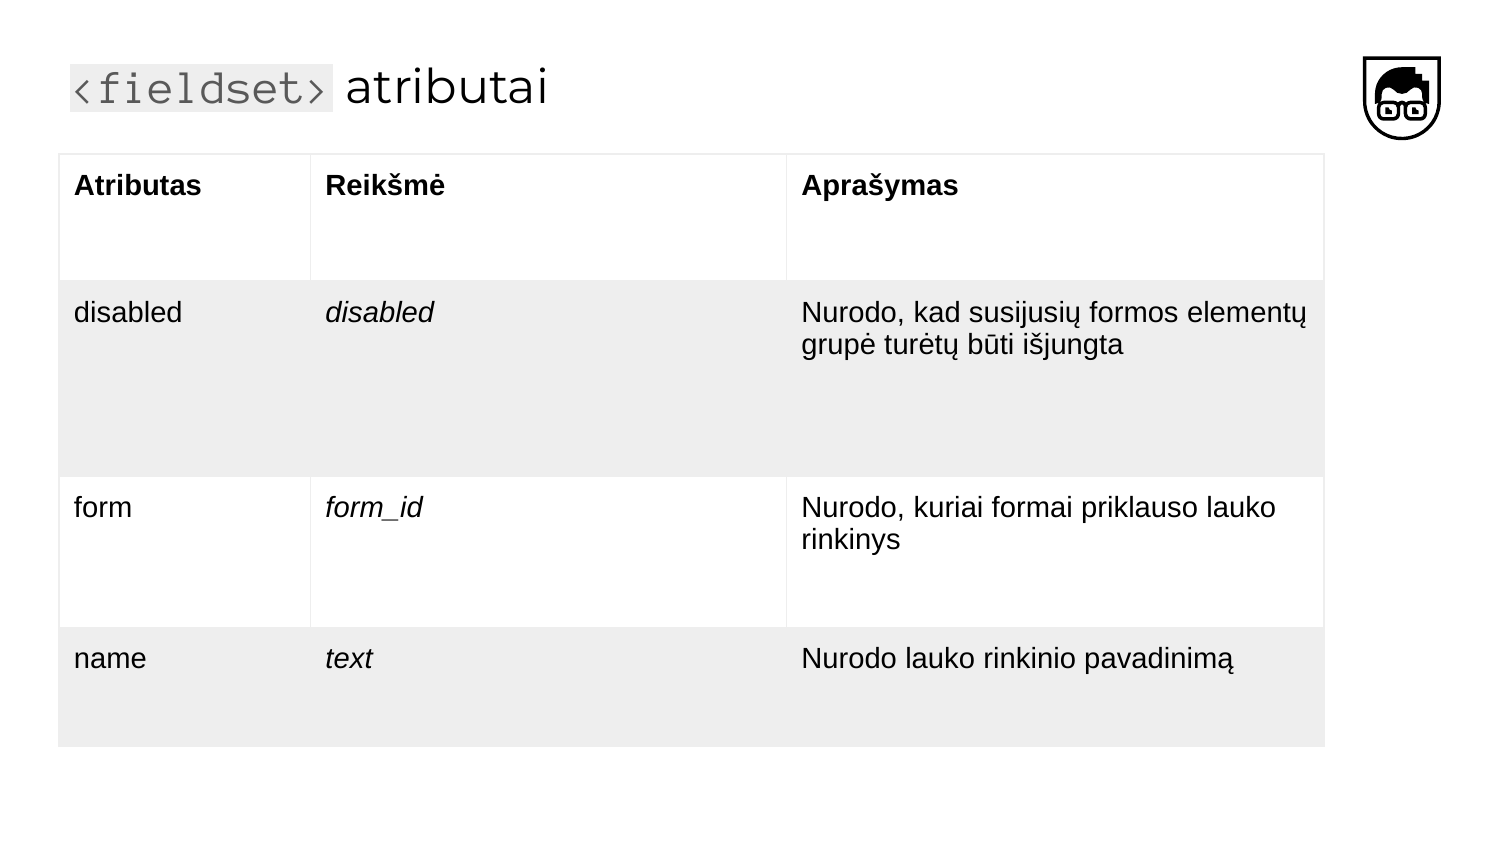

# <fieldset> atributai
| Atributas | Reikšmė | Aprašymas |
| --- | --- | --- |
| disabled | disabled | Nurodo, kad susijusių formos elementų grupė turėtų būti išjungta |
| form | form\_id | Nurodo, kuriai formai priklauso lauko rinkinys |
| name | text | Nurodo lauko rinkinio pavadinimą |